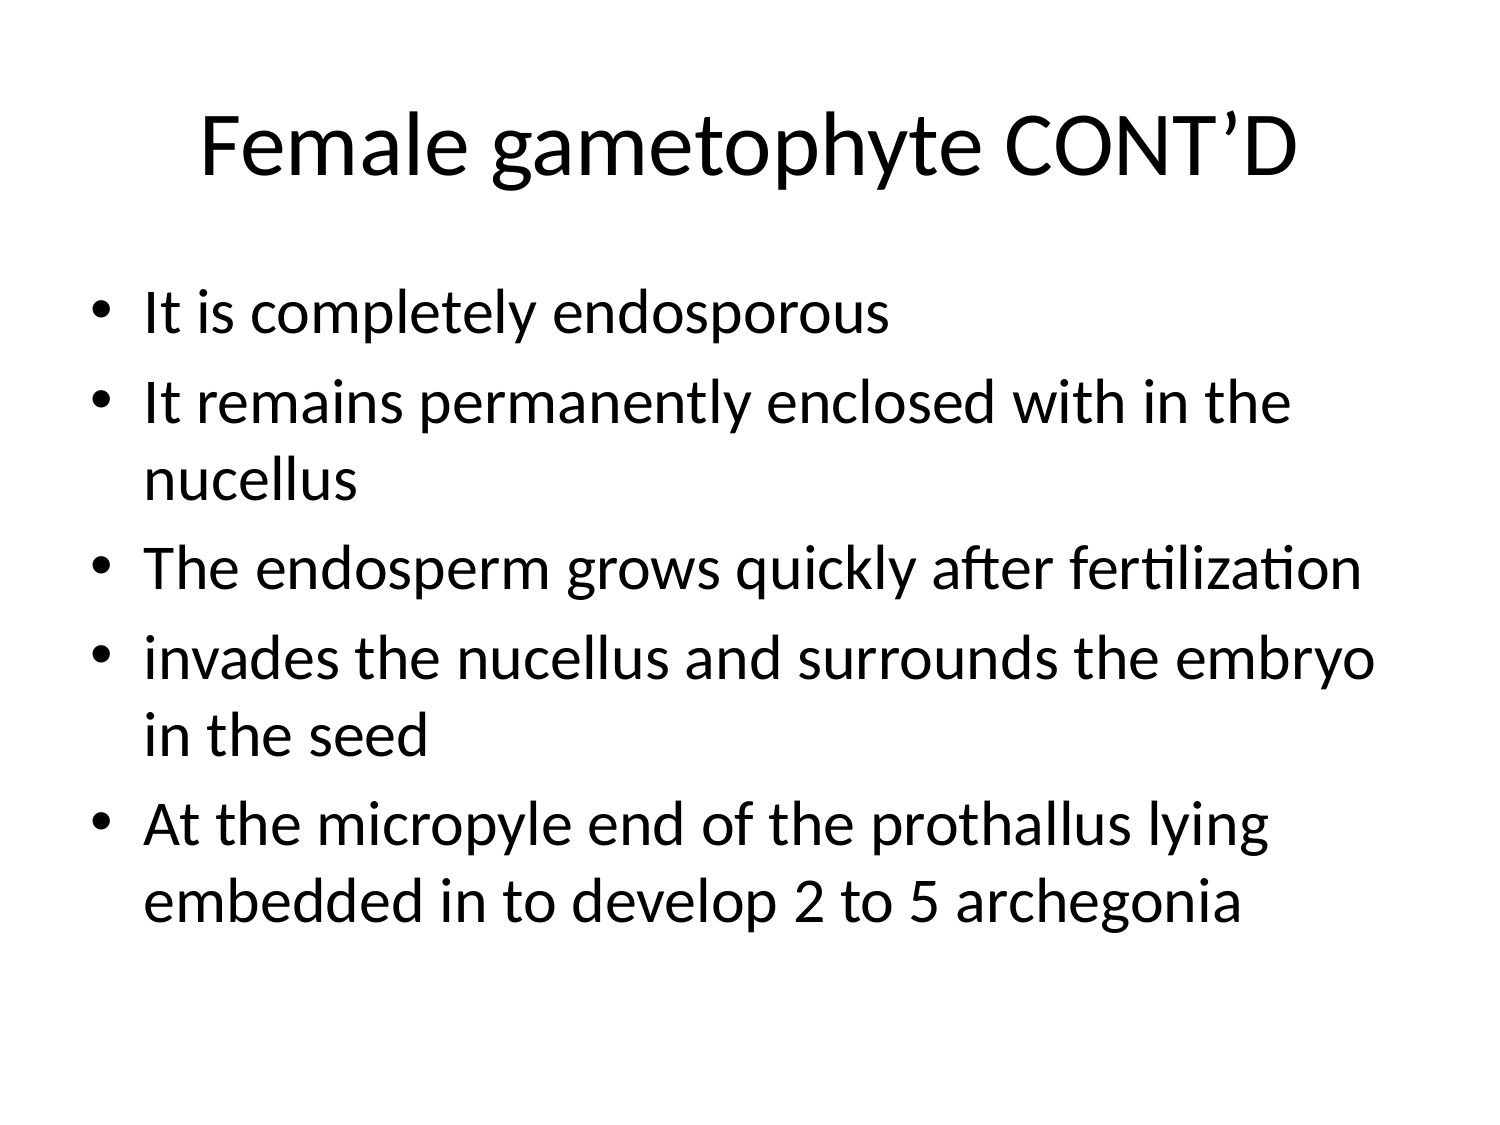

# Female gametophyte CONT’D
It is completely endosporous
It remains permanently enclosed with in the nucellus
The endosperm grows quickly after fertilization
invades the nucellus and surrounds the embryo in the seed
At the micropyle end of the prothallus lying embedded in to develop 2 to 5 archegonia